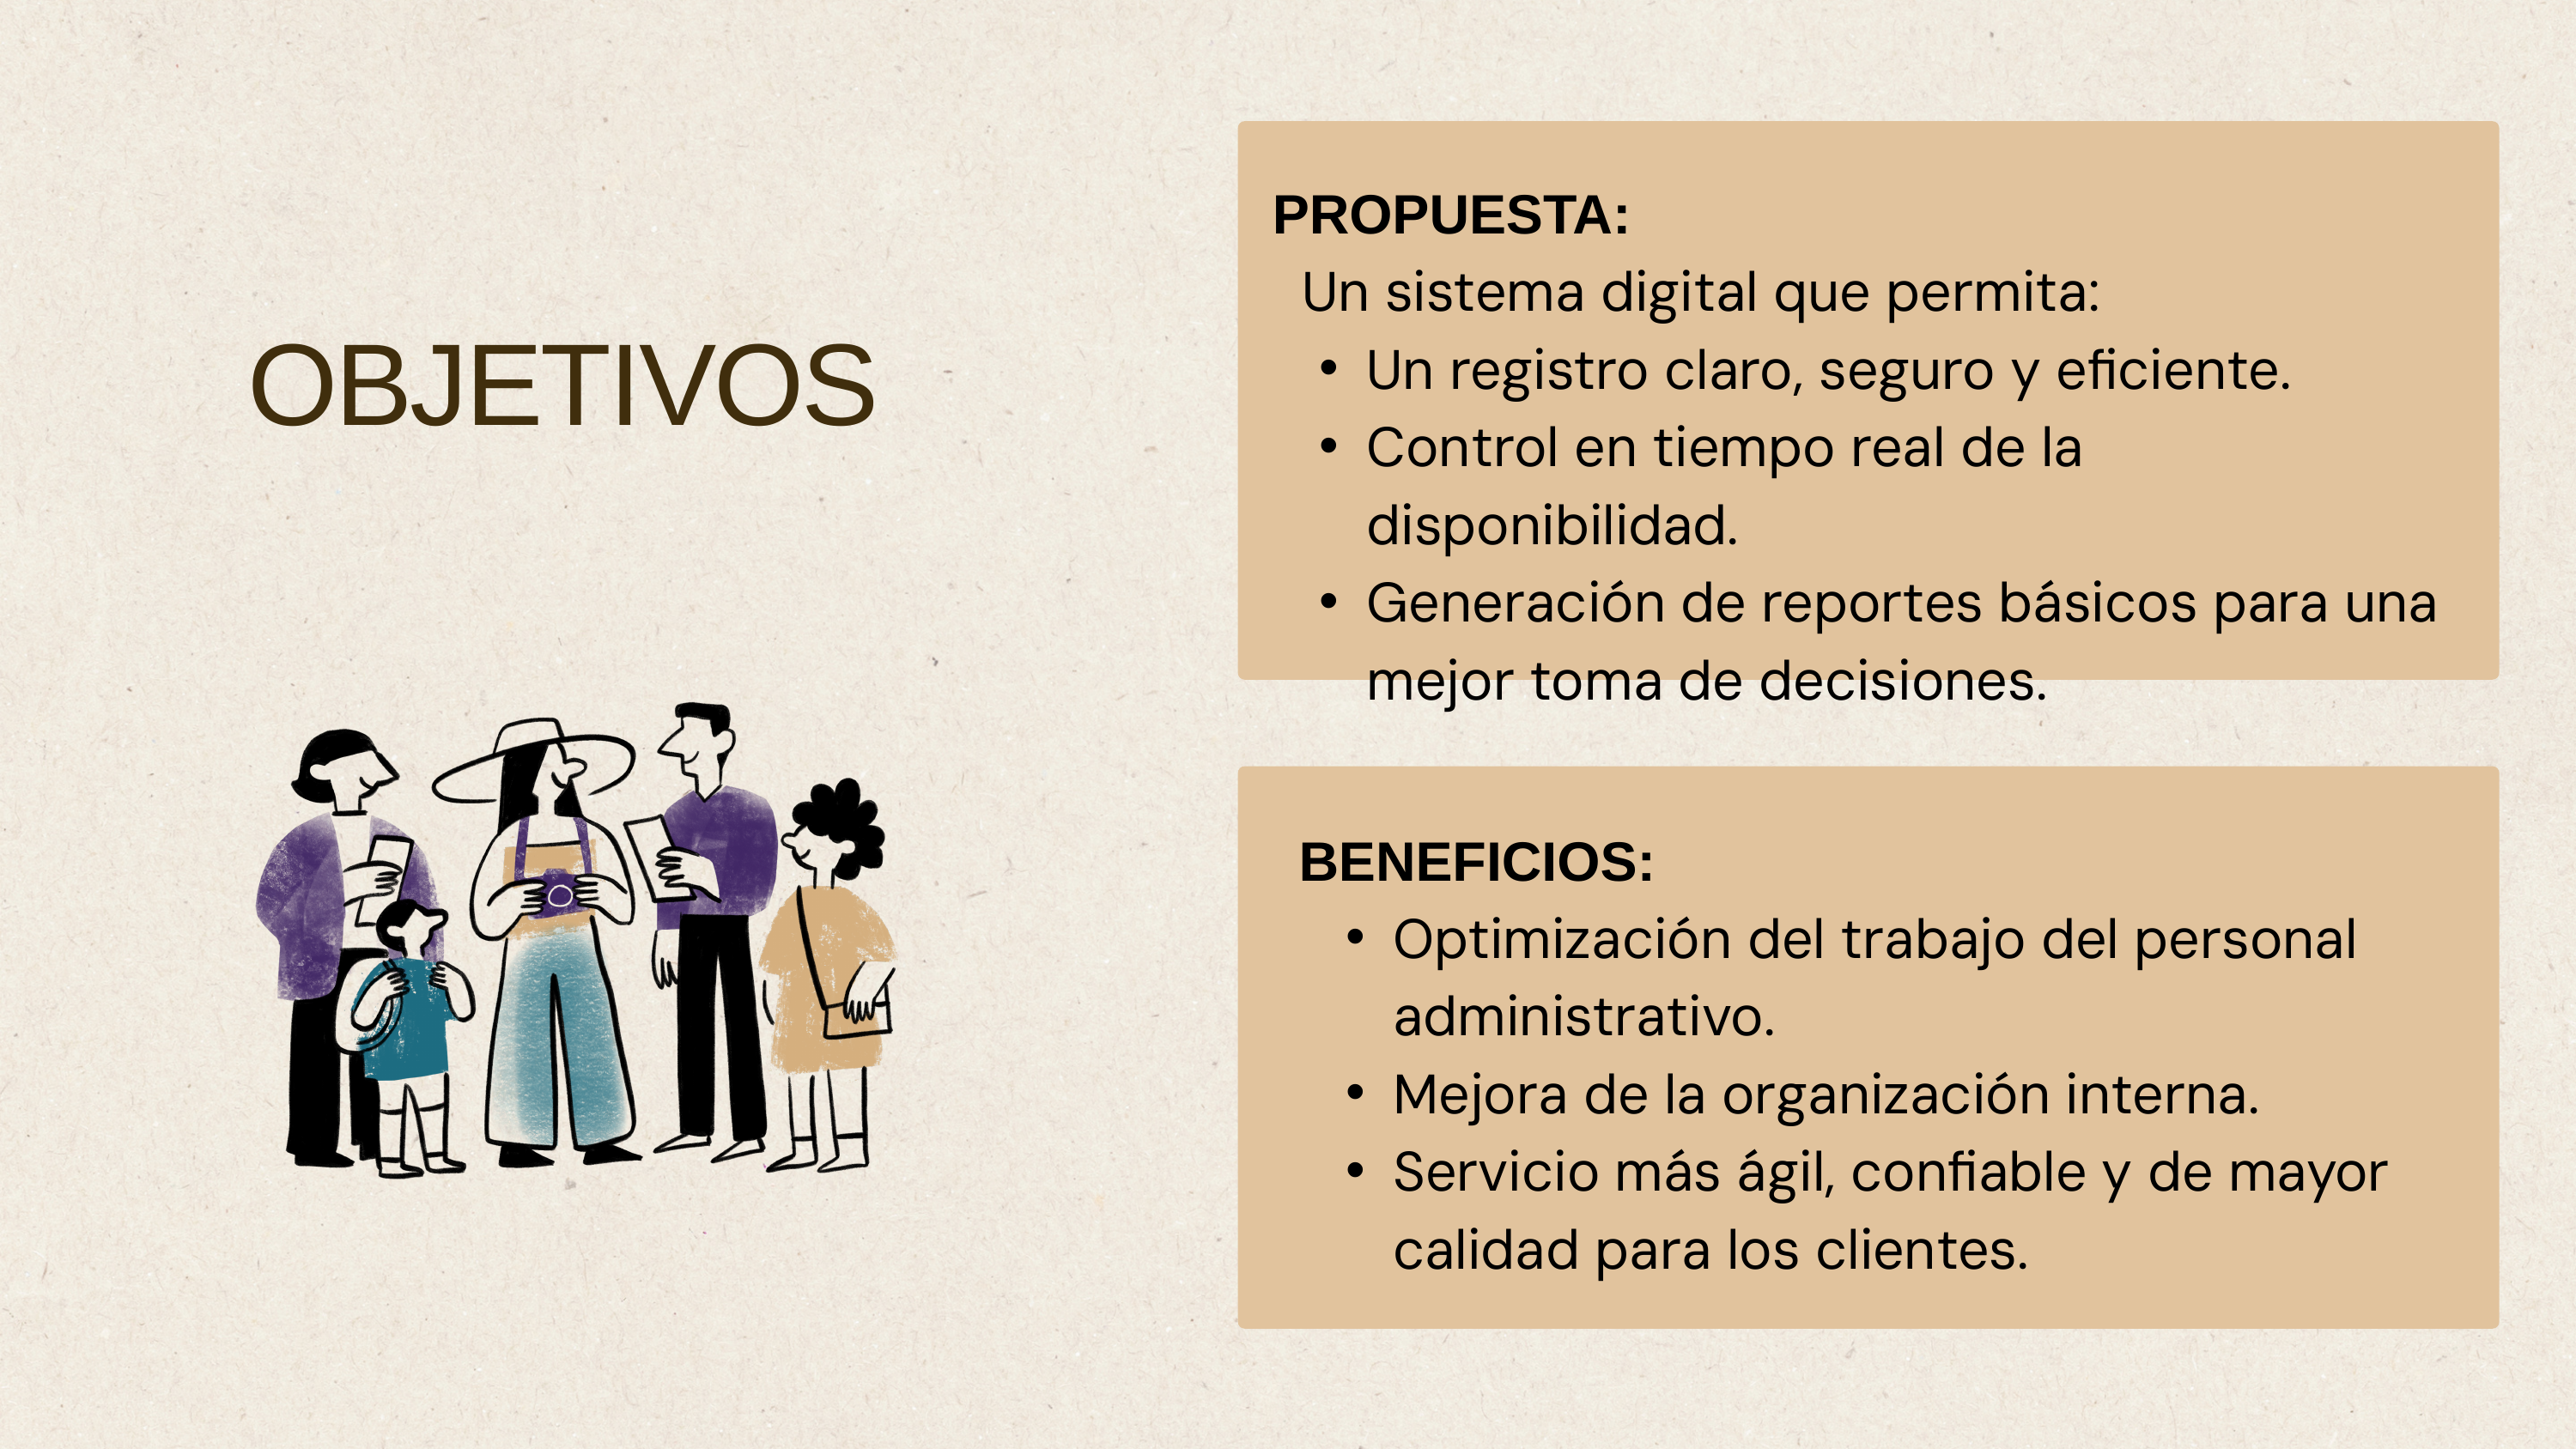

PROPUESTA:
  Un sistema digital que permita:
Un registro claro, seguro y eficiente.
Control en tiempo real de la disponibilidad.
Generación de reportes básicos para una mejor toma de decisiones.
OBJETIVOS

BENEFICIOS:
Optimización del trabajo del personal administrativo.
Mejora de la organización interna.
Servicio más ágil, confiable y de mayor calidad para los clientes.